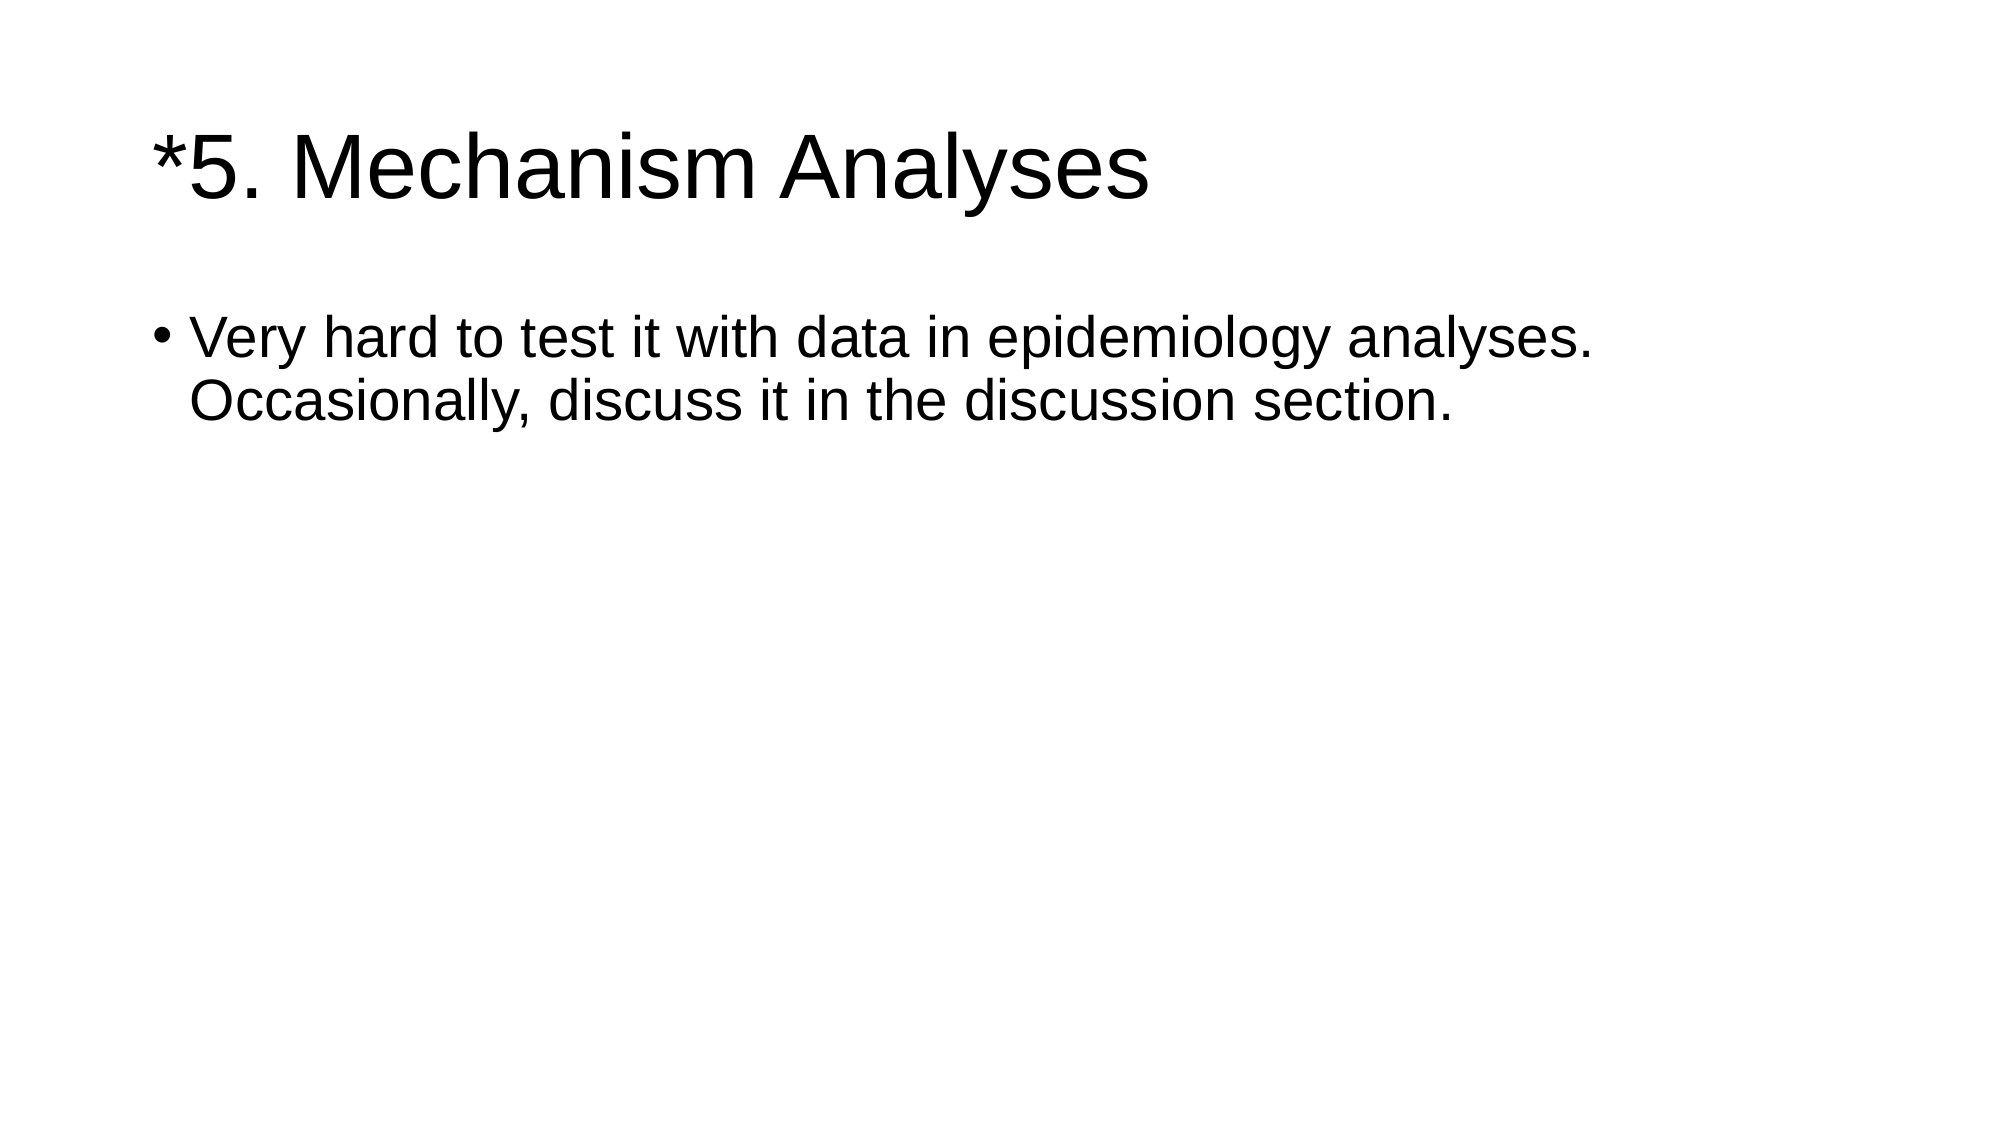

# *5. Mechanism Analyses
Very hard to test it with data in epidemiology analyses. Occasionally, discuss it in the discussion section.